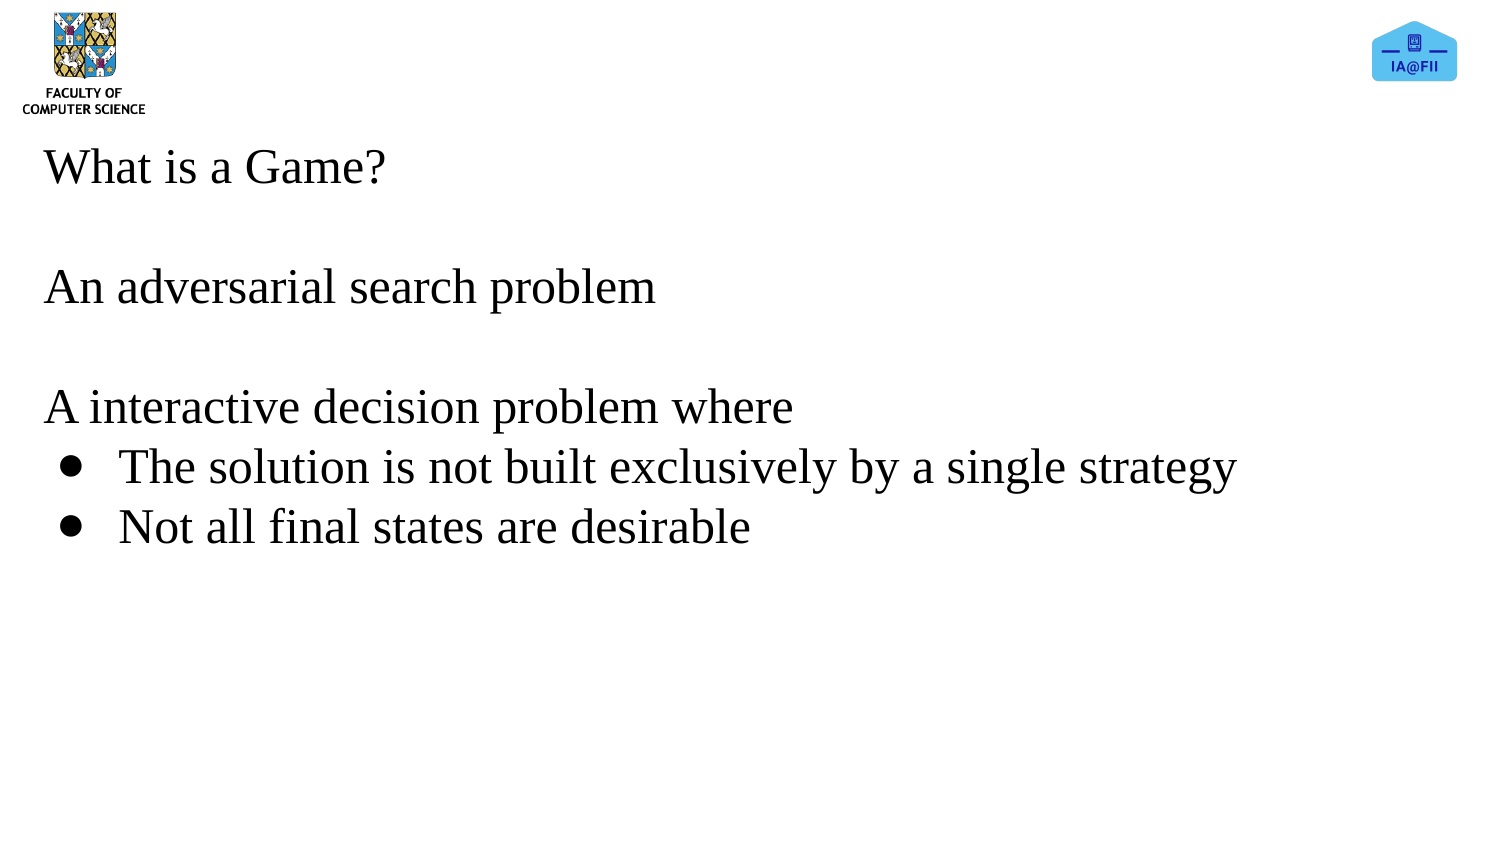

What is a Game?

An adversarial search problem

A interactive decision problem where
The solution is not built exclusively by a single strategy
Not all final states are desirable